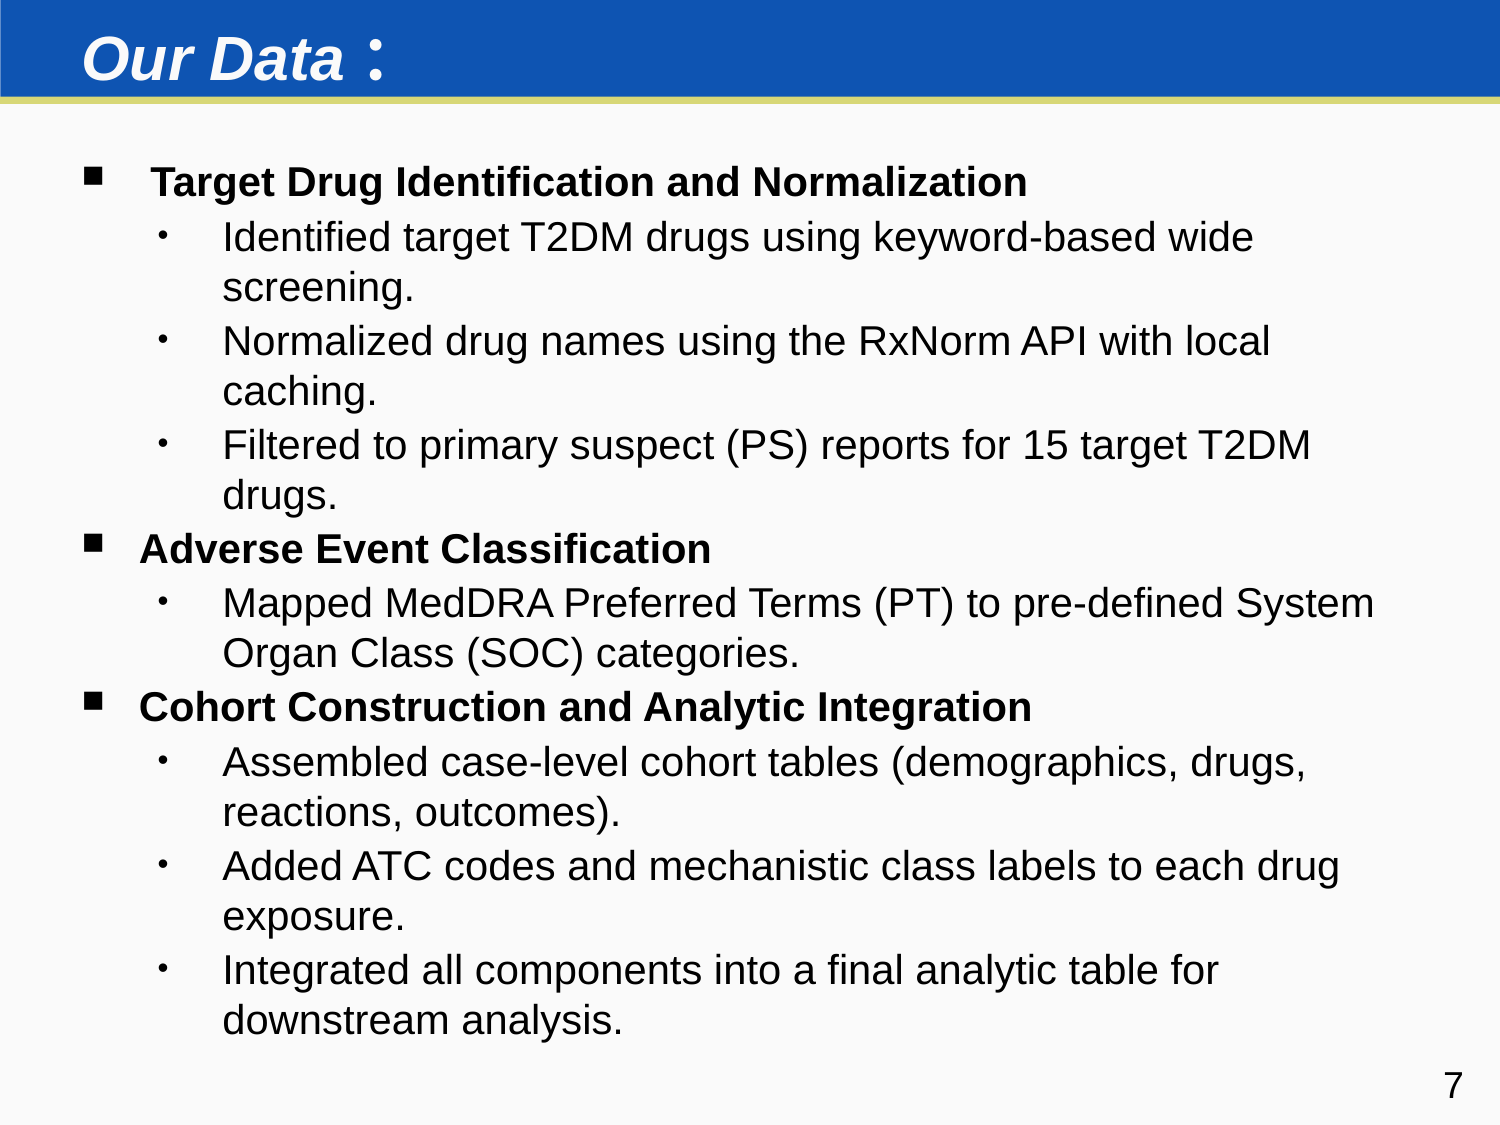

# Our Data：
 Target Drug Identification and Normalization
Identified target T2DM drugs using keyword-based wide screening.
Normalized drug names using the RxNorm API with local caching.
Filtered to primary suspect (PS) reports for 15 target T2DM drugs.
Adverse Event Classification
Mapped MedDRA Preferred Terms (PT) to pre-defined System Organ Class (SOC) categories.
Cohort Construction and Analytic Integration
Assembled case-level cohort tables (demographics, drugs, reactions, outcomes).
Added ATC codes and mechanistic class labels to each drug exposure.
Integrated all components into a final analytic table for downstream analysis.

7